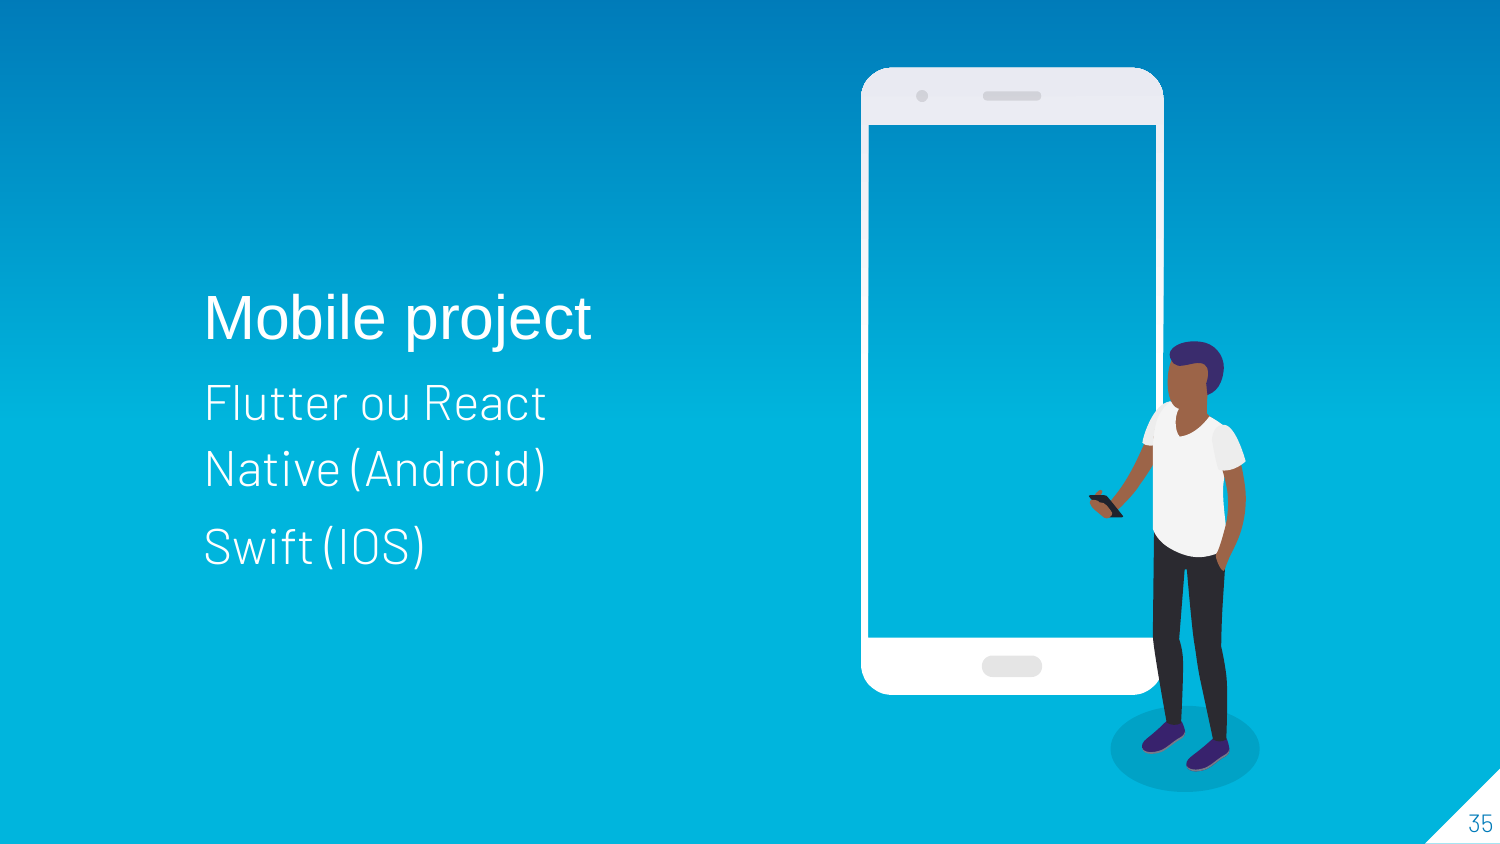

Mobile project
Flutter ou React Native (Android)
Swift (IOS)

35